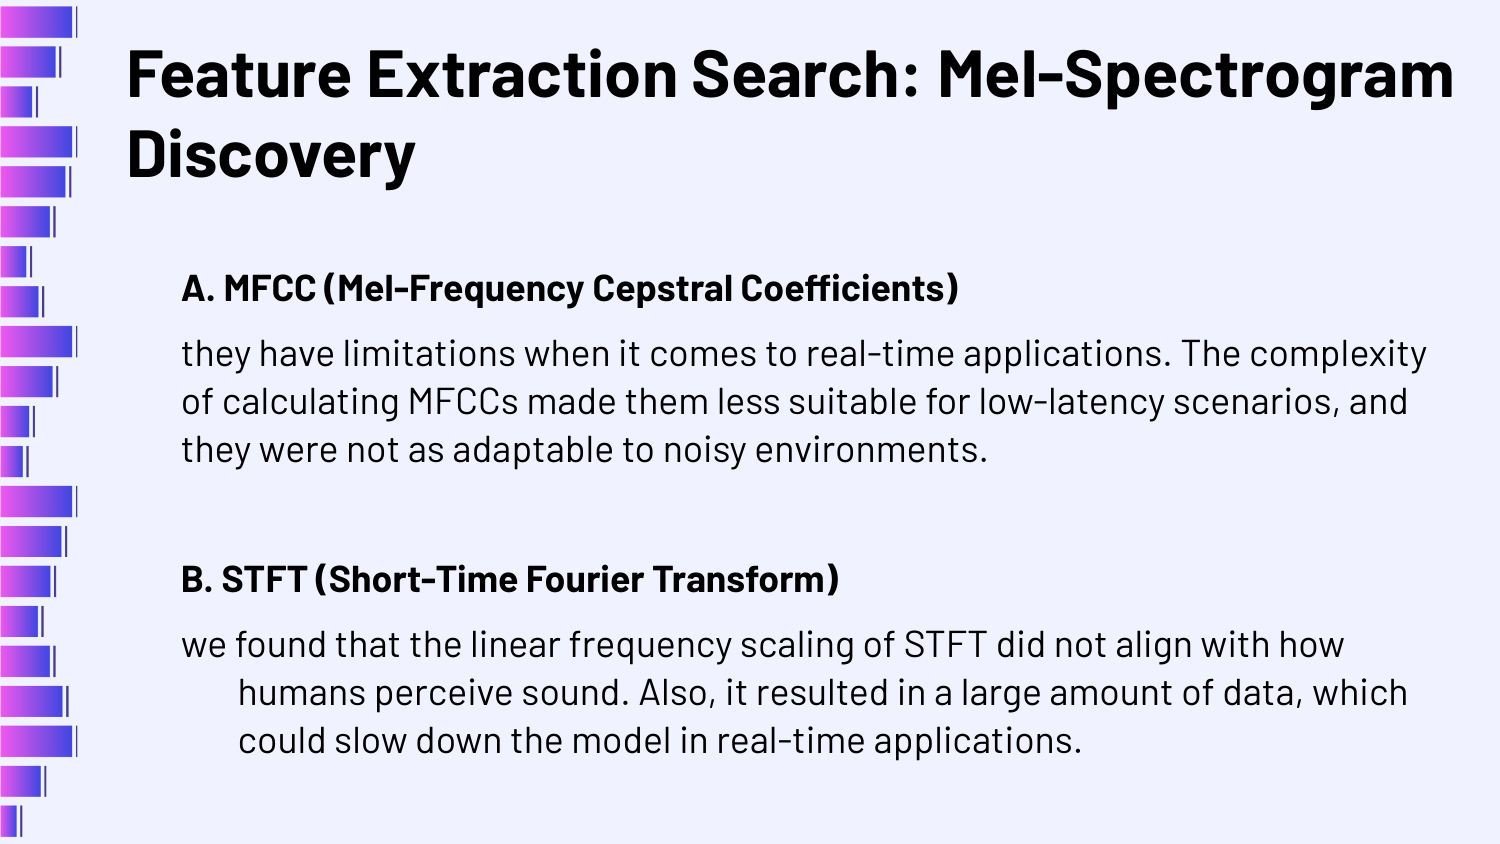

Feature Extraction Search: Mel-Spectrogram Discovery

#
A. MFCC (Mel-Frequency Cepstral Coefficients)
they have limitations when it comes to real-time applications. The complexity of calculating MFCCs made them less suitable for low-latency scenarios, and they were not as adaptable to noisy environments.

B. STFT (Short-Time Fourier Transform)
we found that the linear frequency scaling of STFT did not align with how humans perceive sound. Also, it resulted in a large amount of data, which could slow down the model in real-time applications.